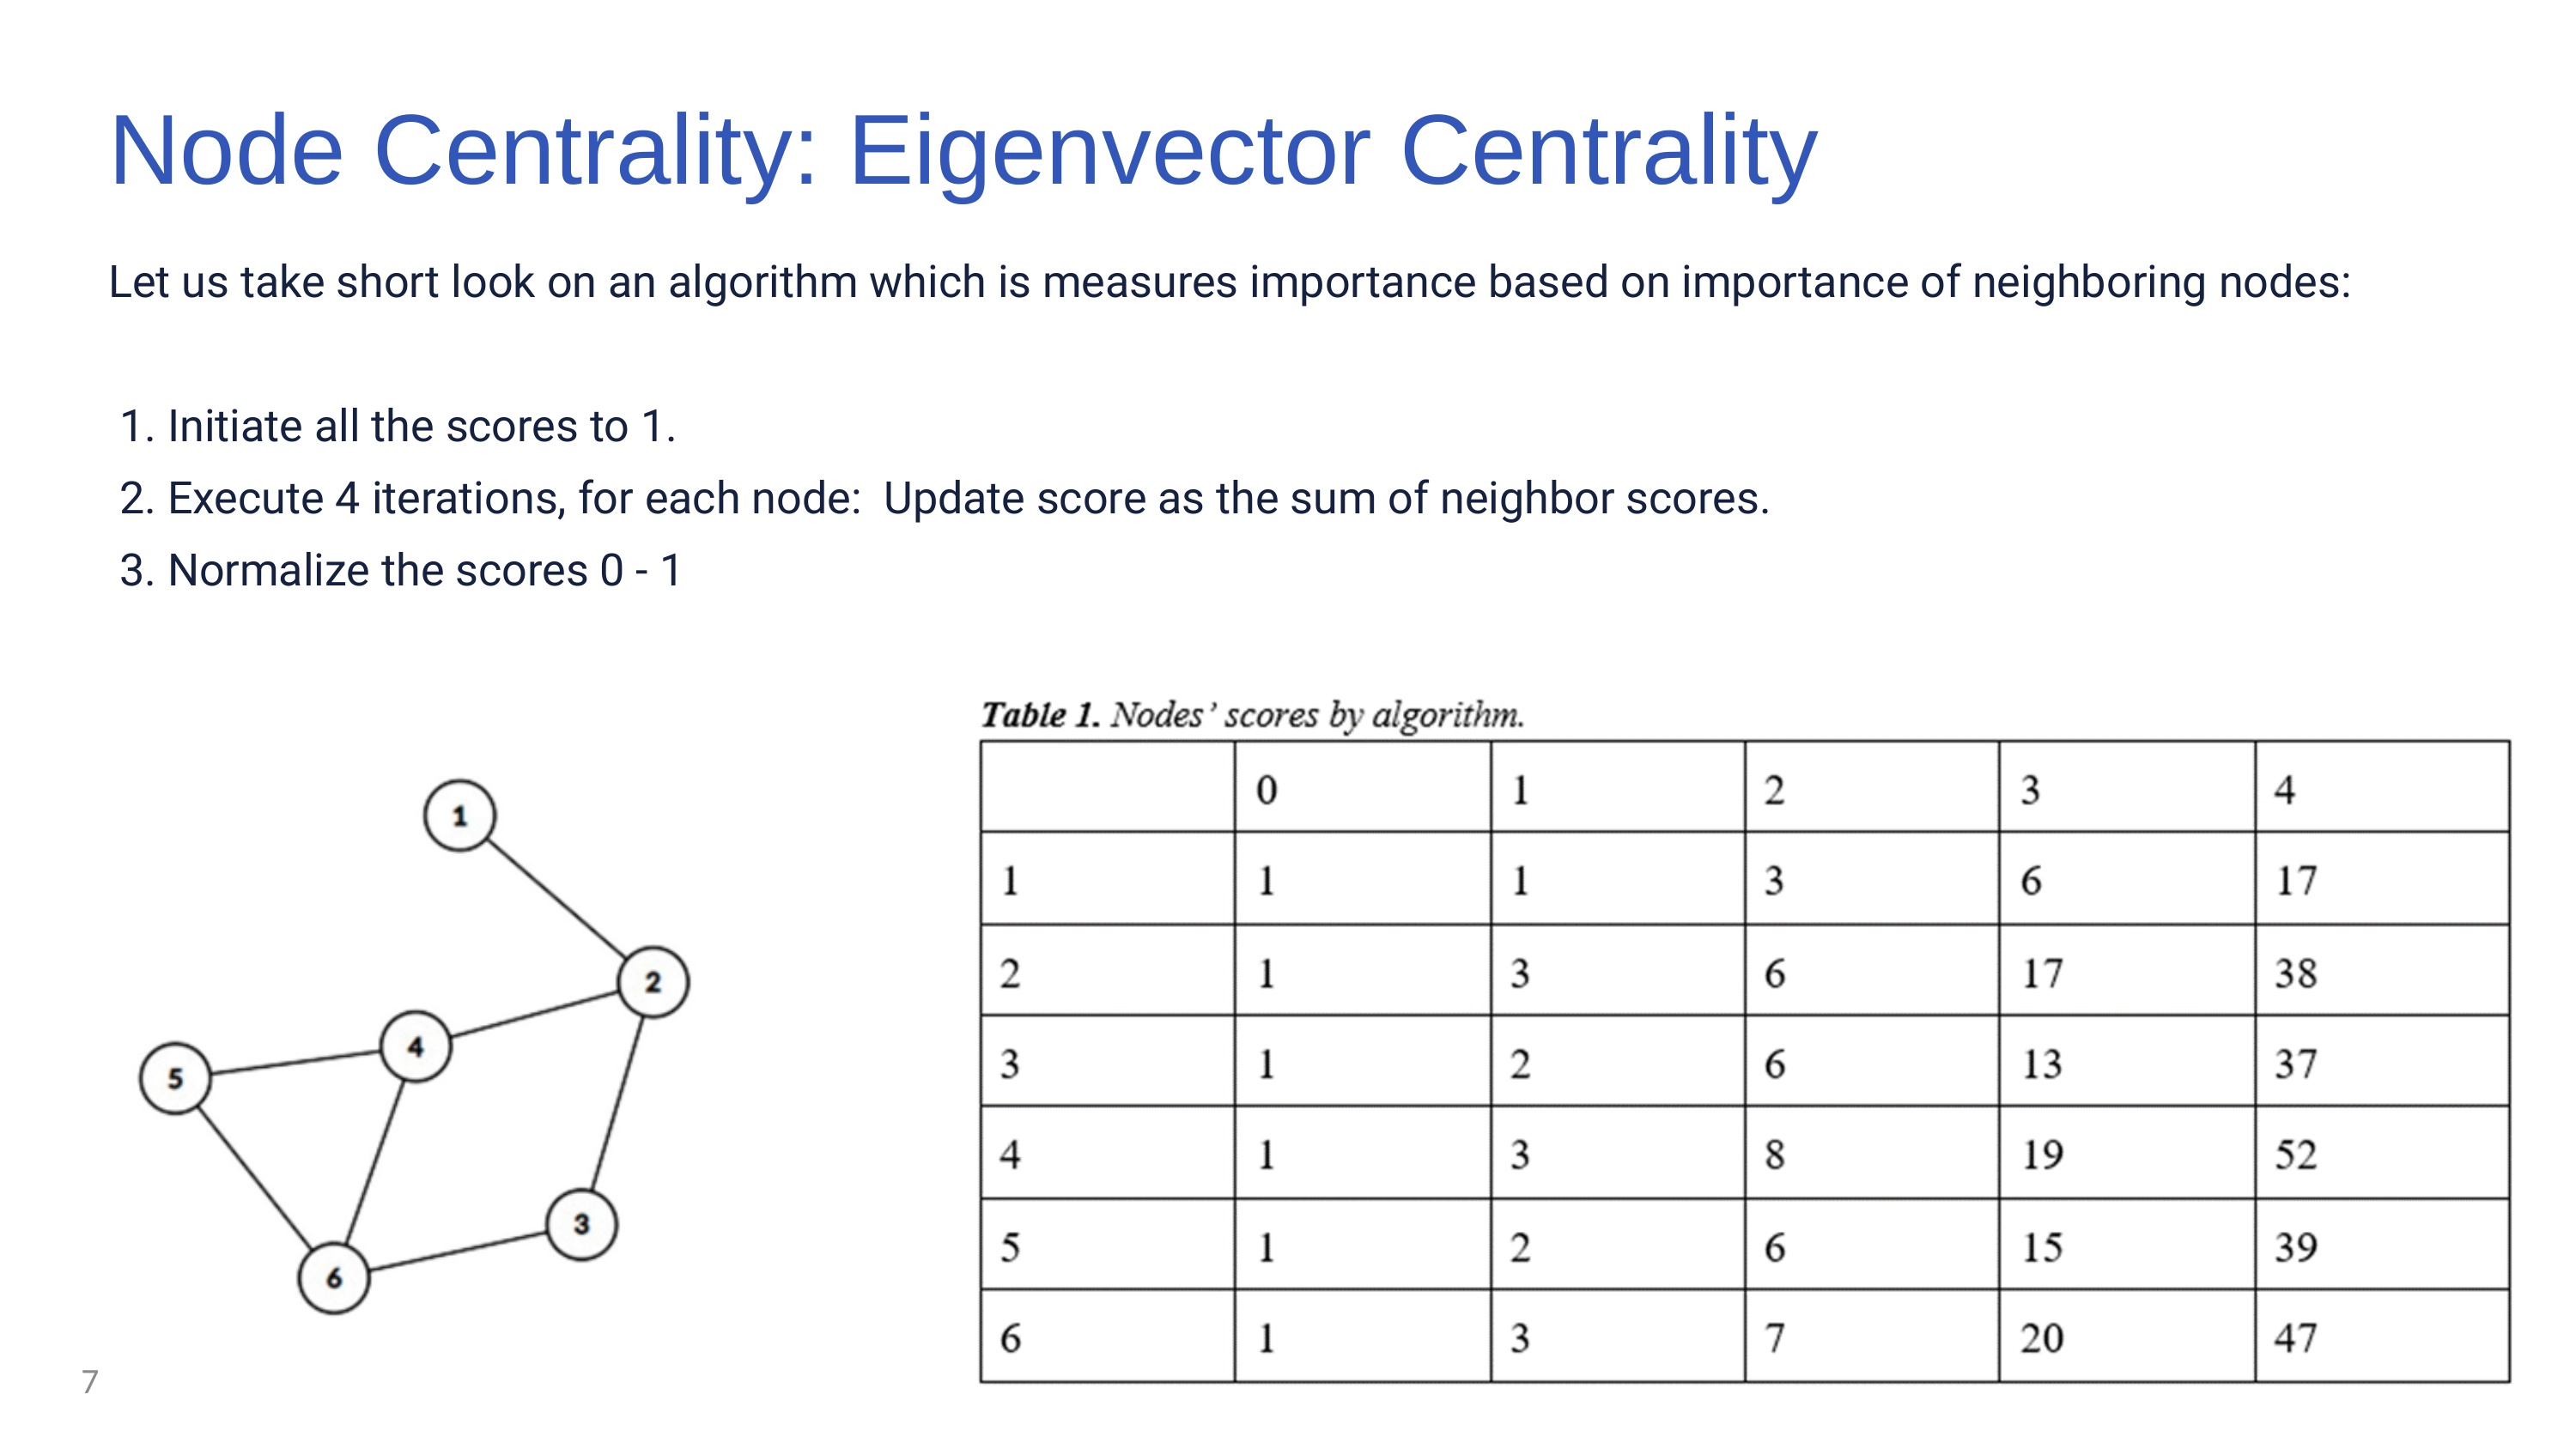

Node Centrality: Eigenvector Centrality

Let us take short look on an algorithm which is measures importance based on importance of neighboring nodes:

 1. Initiate all the scores to 1.
 2. Execute 4 iterations, for each node:  Update score as the sum of neighbor scores.
 3. Normalize the scores 0 - 1

7